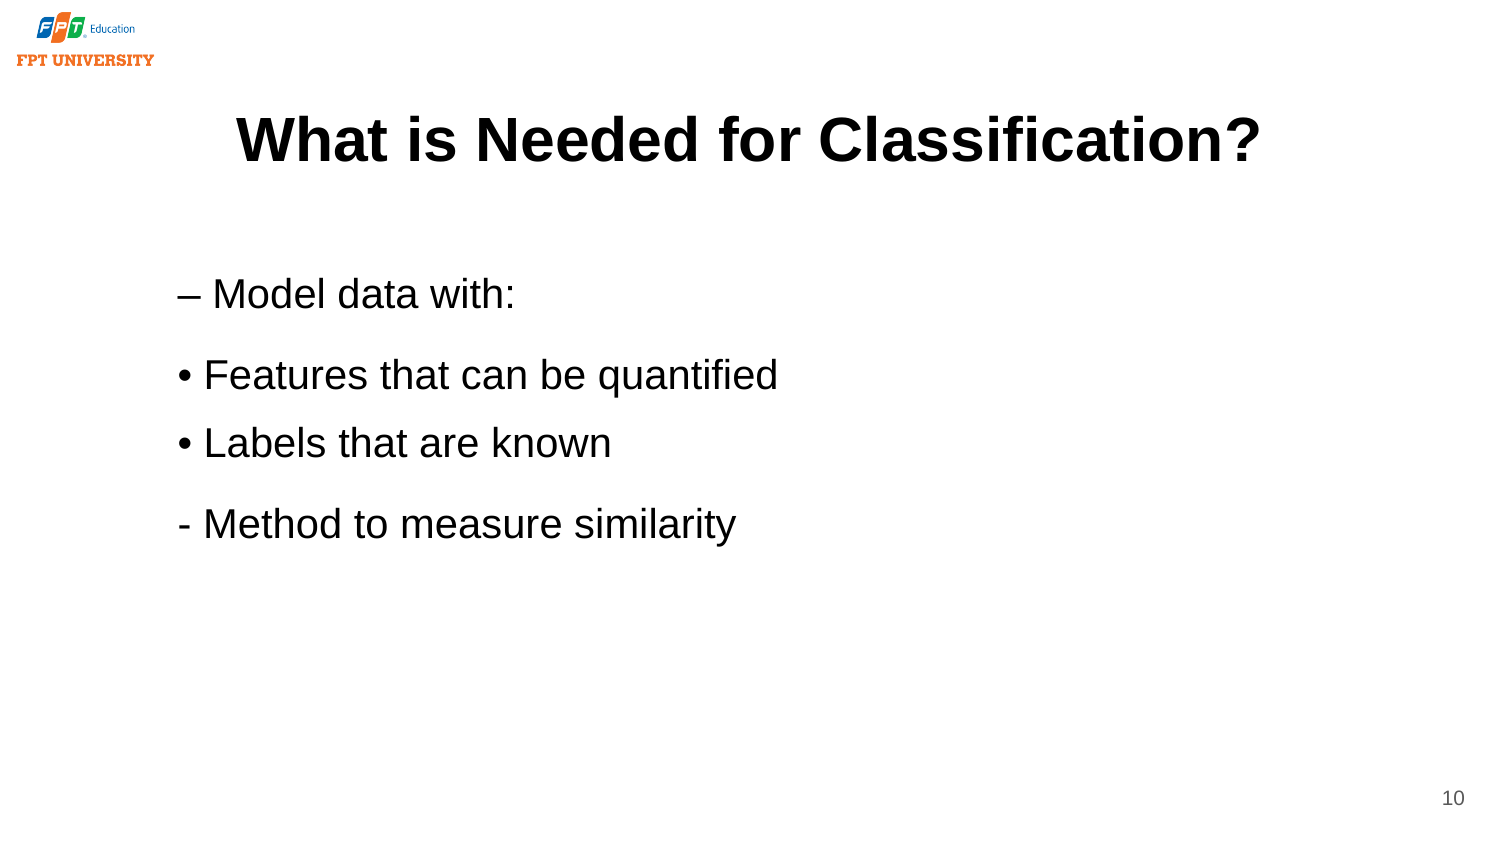

# What is Needed for Classification?
– Model data with:

• Features that can be quantified
• Labels that are known

- Method to measure similarity
10